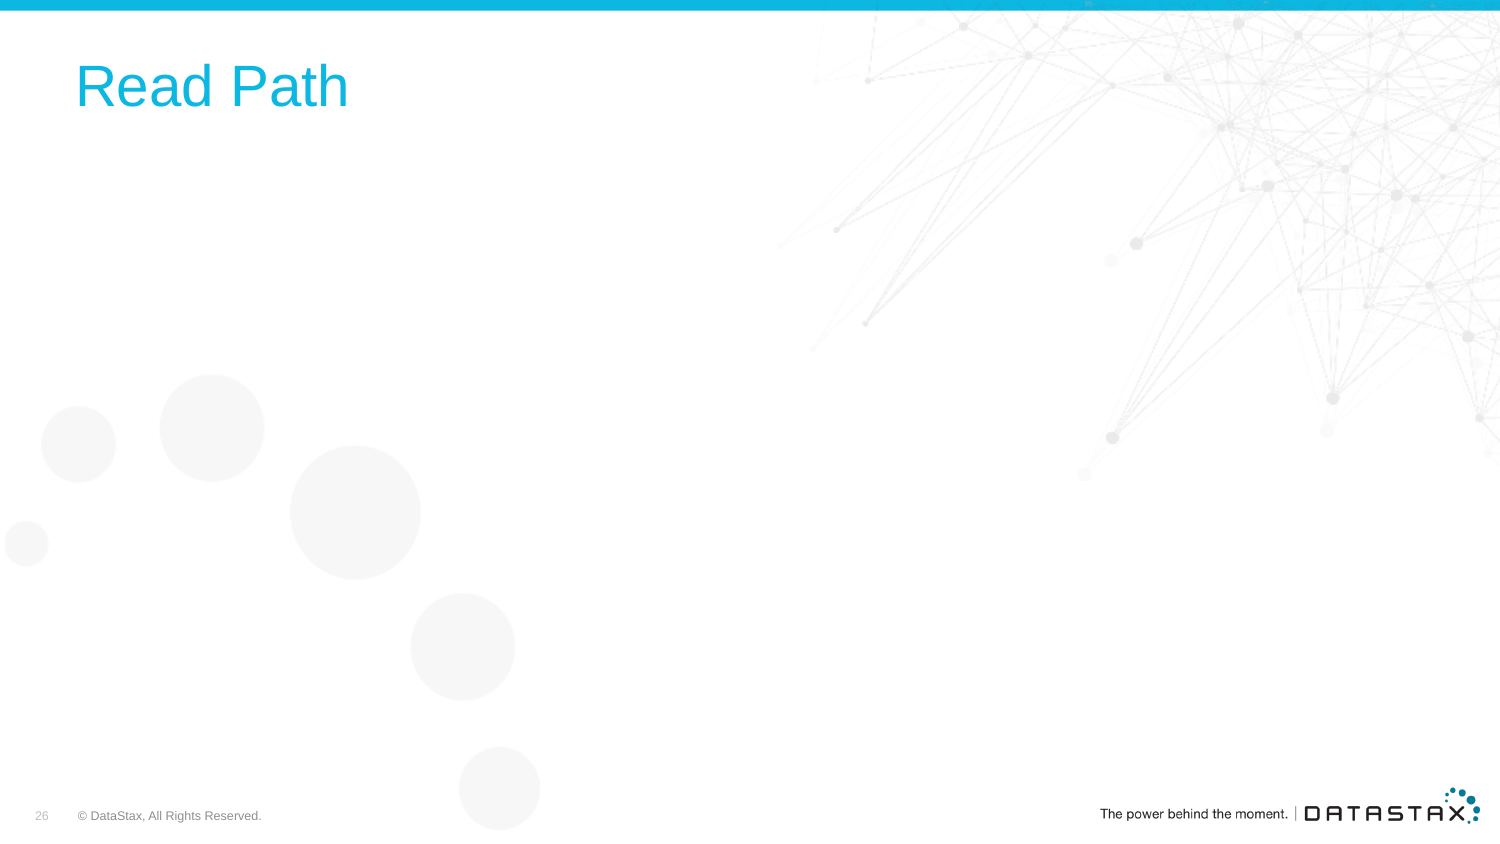

# Read Path
26
© DataStax, All Rights Reserved.